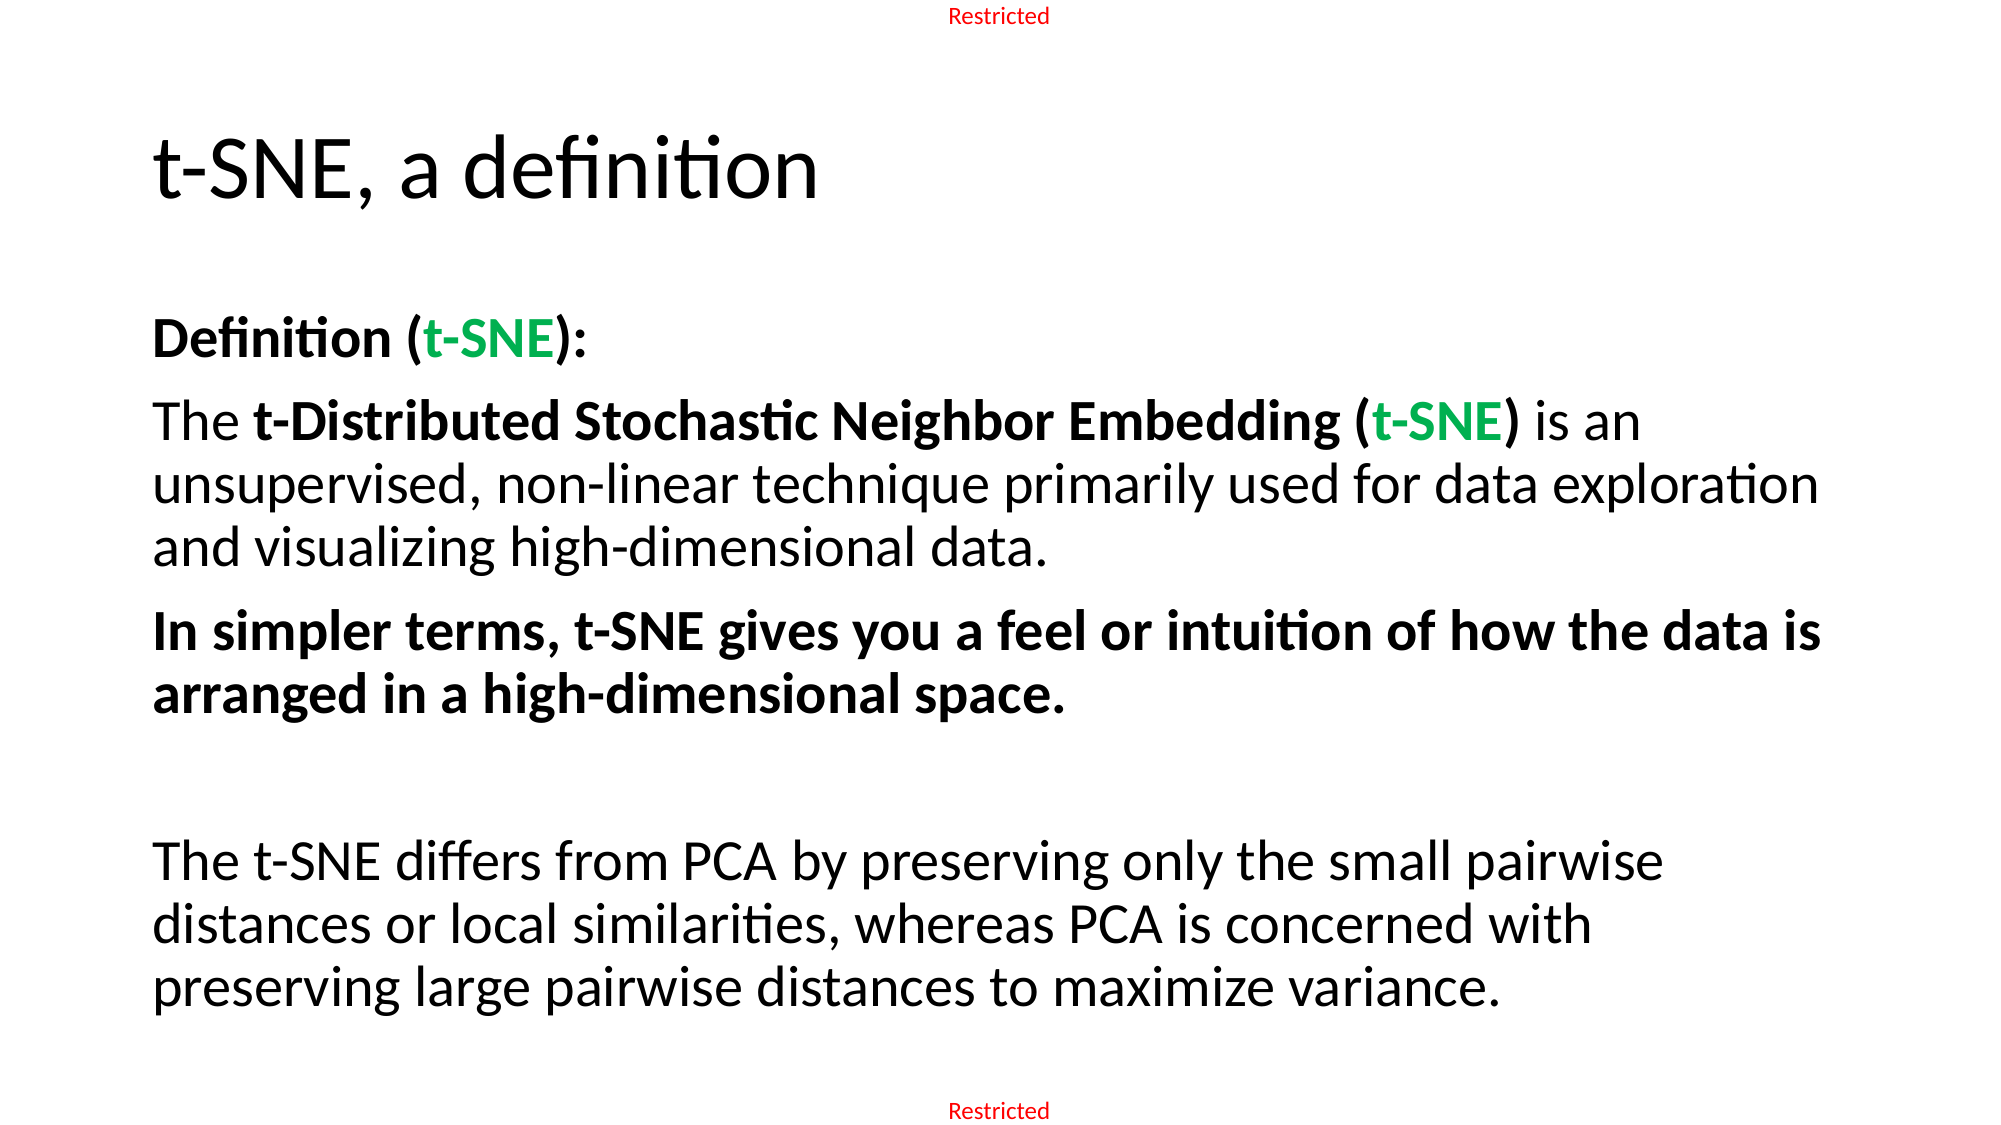

# t-SNE, a definition
Definition (t-SNE):
The t-Distributed Stochastic Neighbor Embedding (t-SNE) is an unsupervised, non-linear technique primarily used for data exploration and visualizing high-dimensional data.
In simpler terms, t-SNE gives you a feel or intuition of how the data is arranged in a high-dimensional space.

The t-SNE differs from PCA by preserving only the small pairwise distances or local similarities, whereas PCA is concerned with preserving large pairwise distances to maximize variance.